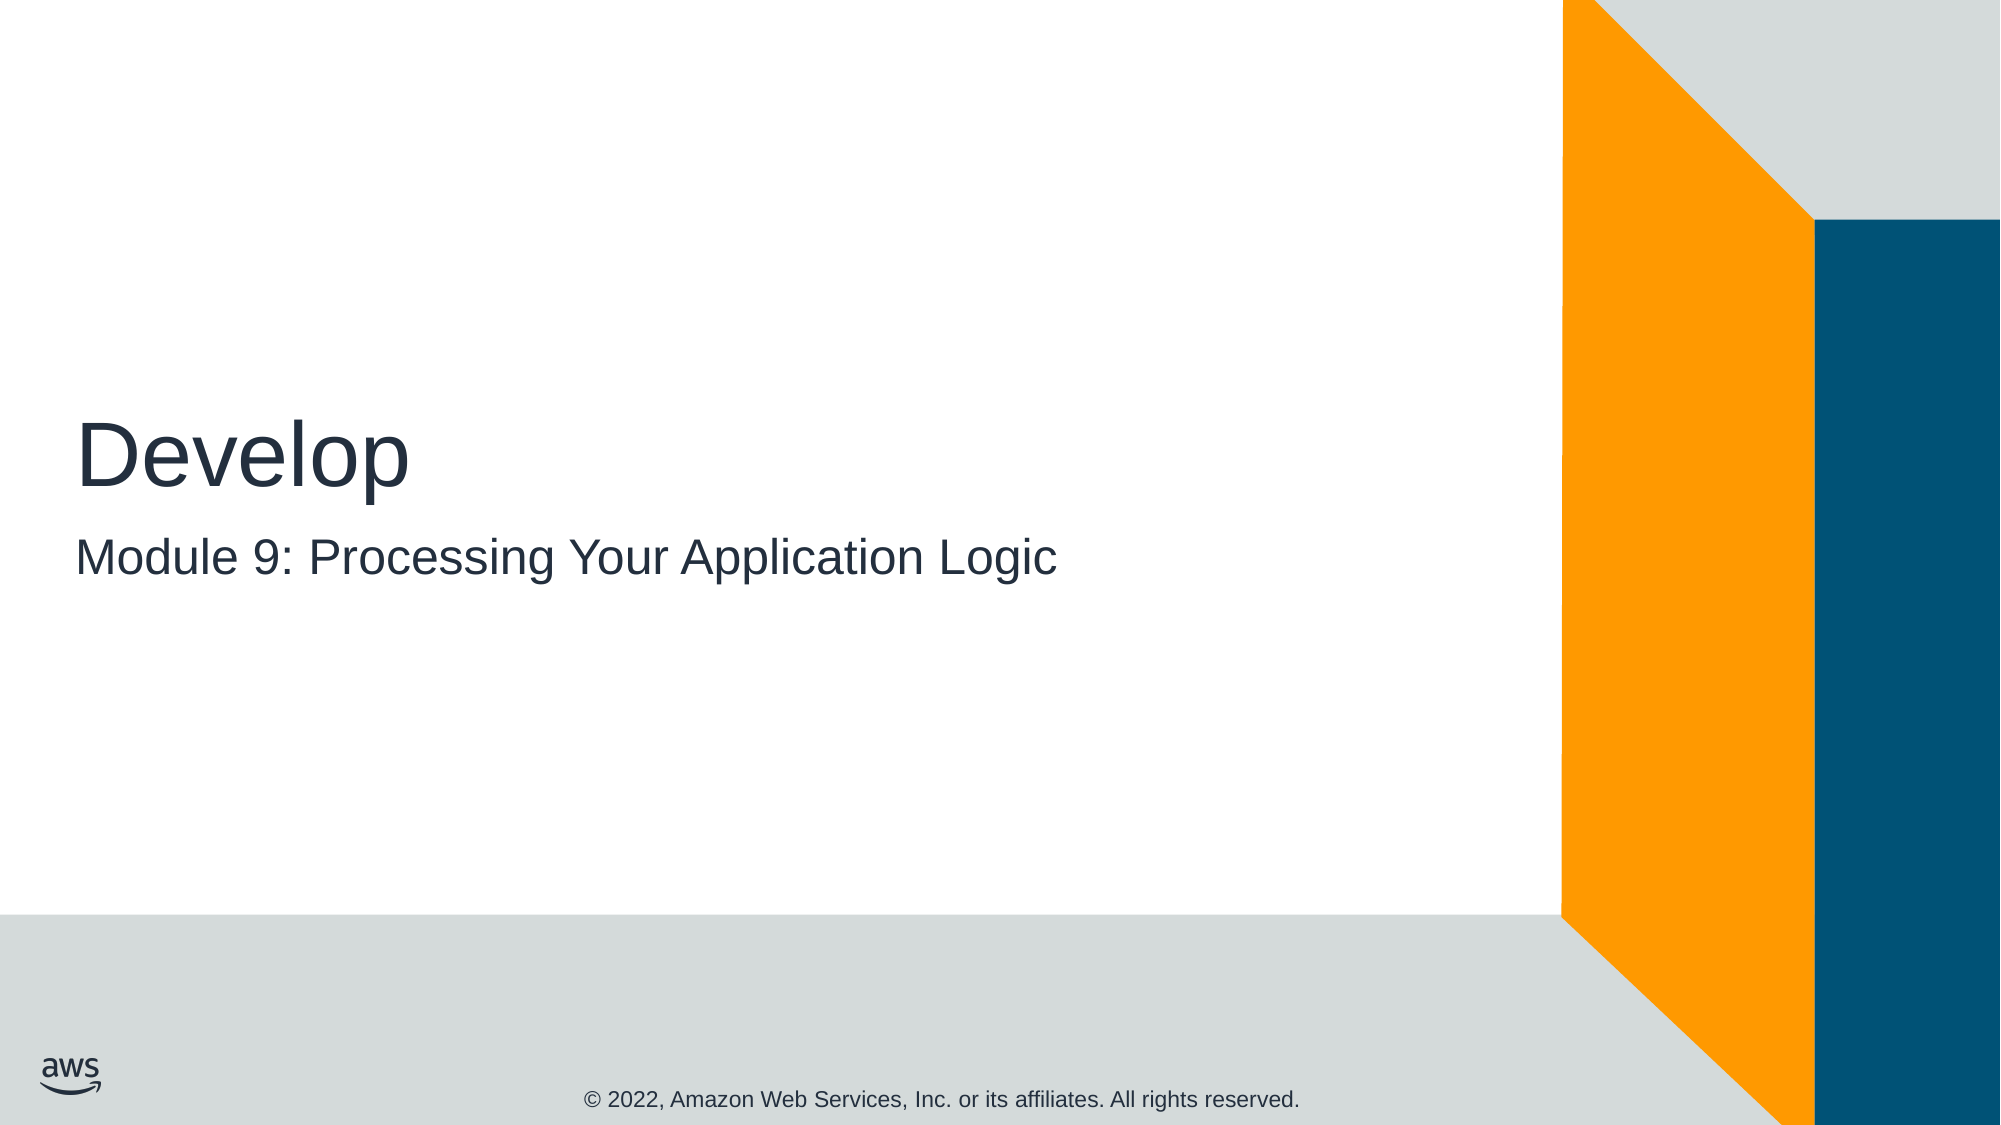

# Develop
Module 9: Processing Your Application Logic